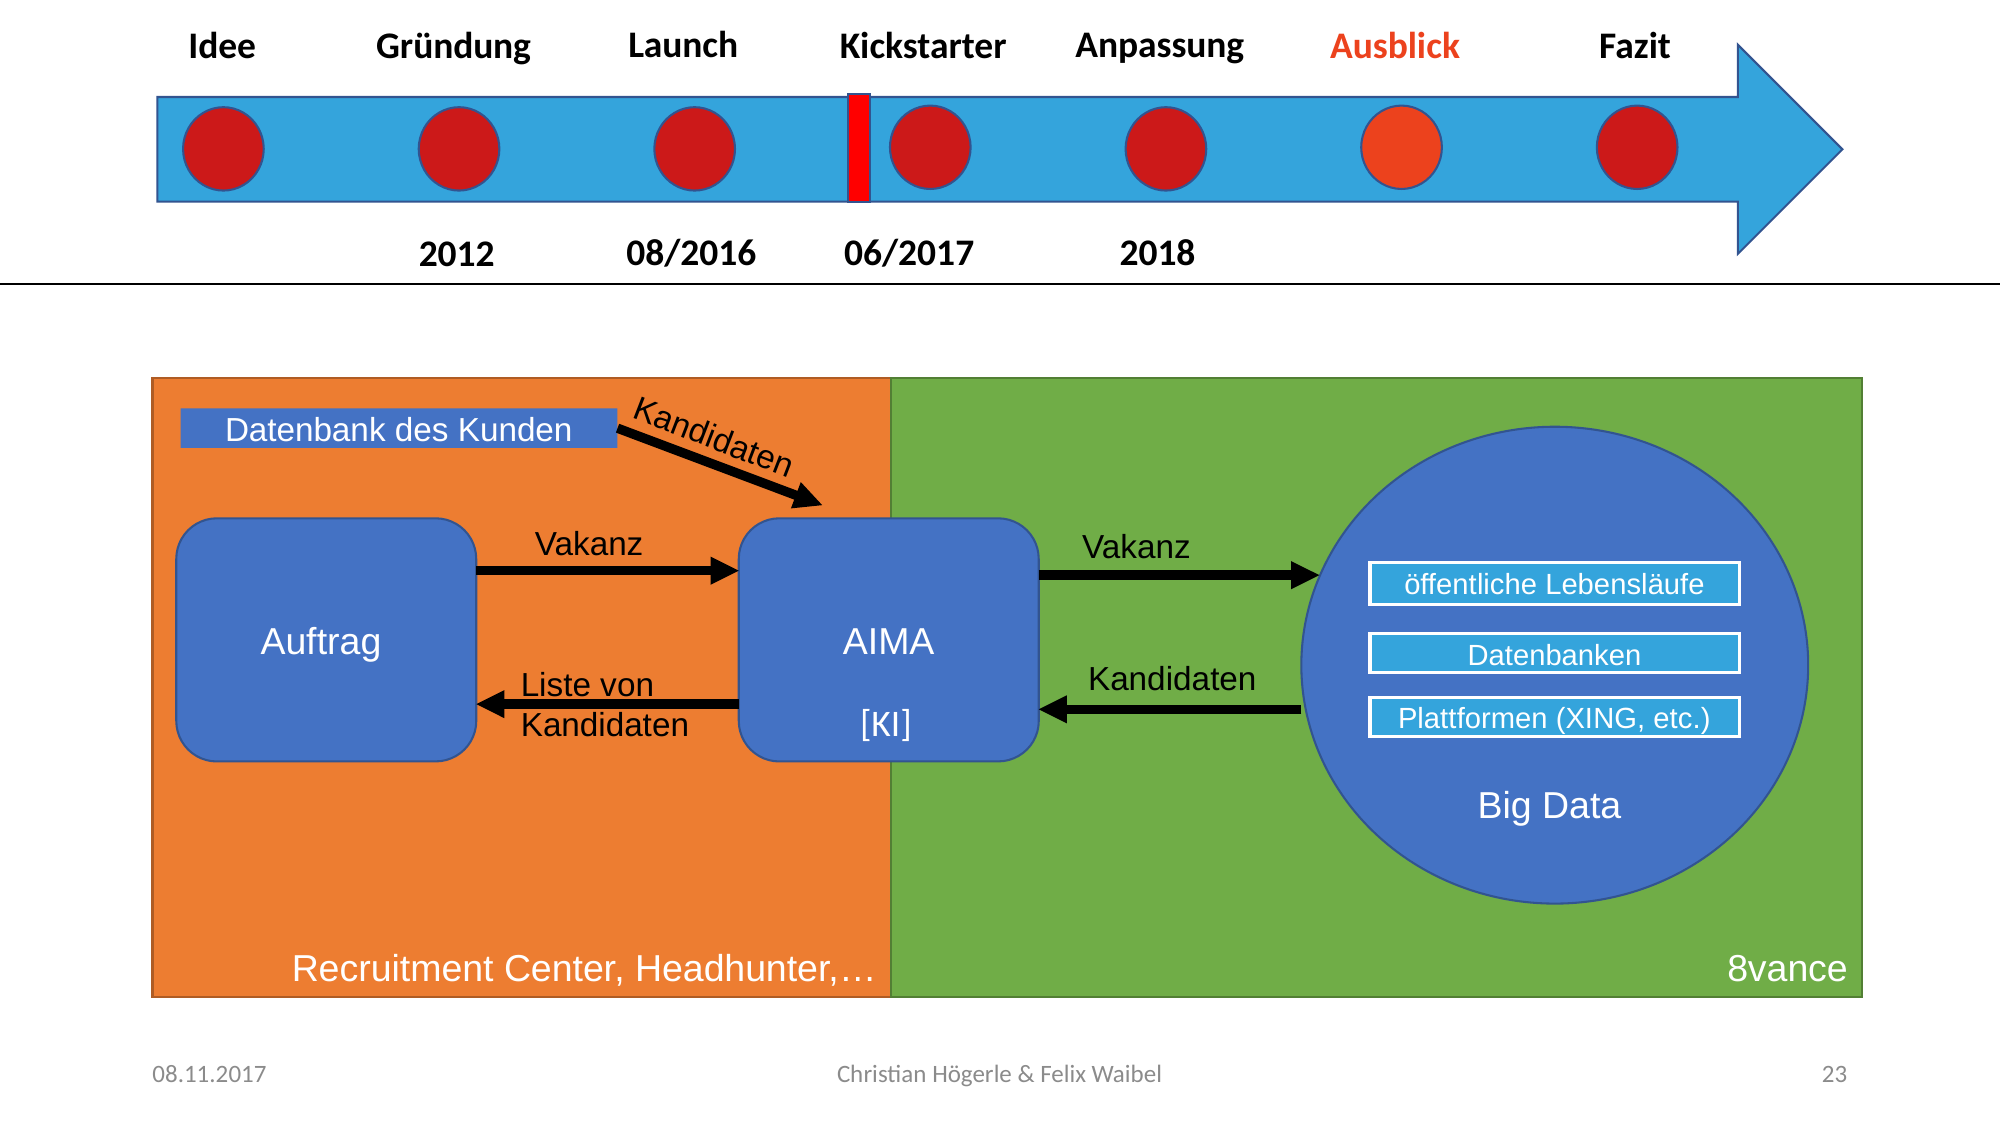

Anpassung
Launch
Idee
Gründung
Kickstarter
Ausblick
Fazit

08/2016
06/2017
2018
2012

Recruitment Center, Headhunter,…
8vance
Big Data
Vakanz
Auftrag
AIMA
Vakanz
öffentliche Lebensläufe
Datenbanken
Kandidaten
Liste von Kandidaten
Plattformen (XING, etc.)
Datenbank des Kunden
Kandidaten
[KI]
08.11.2017
Christian Högerle & Felix Waibel
23